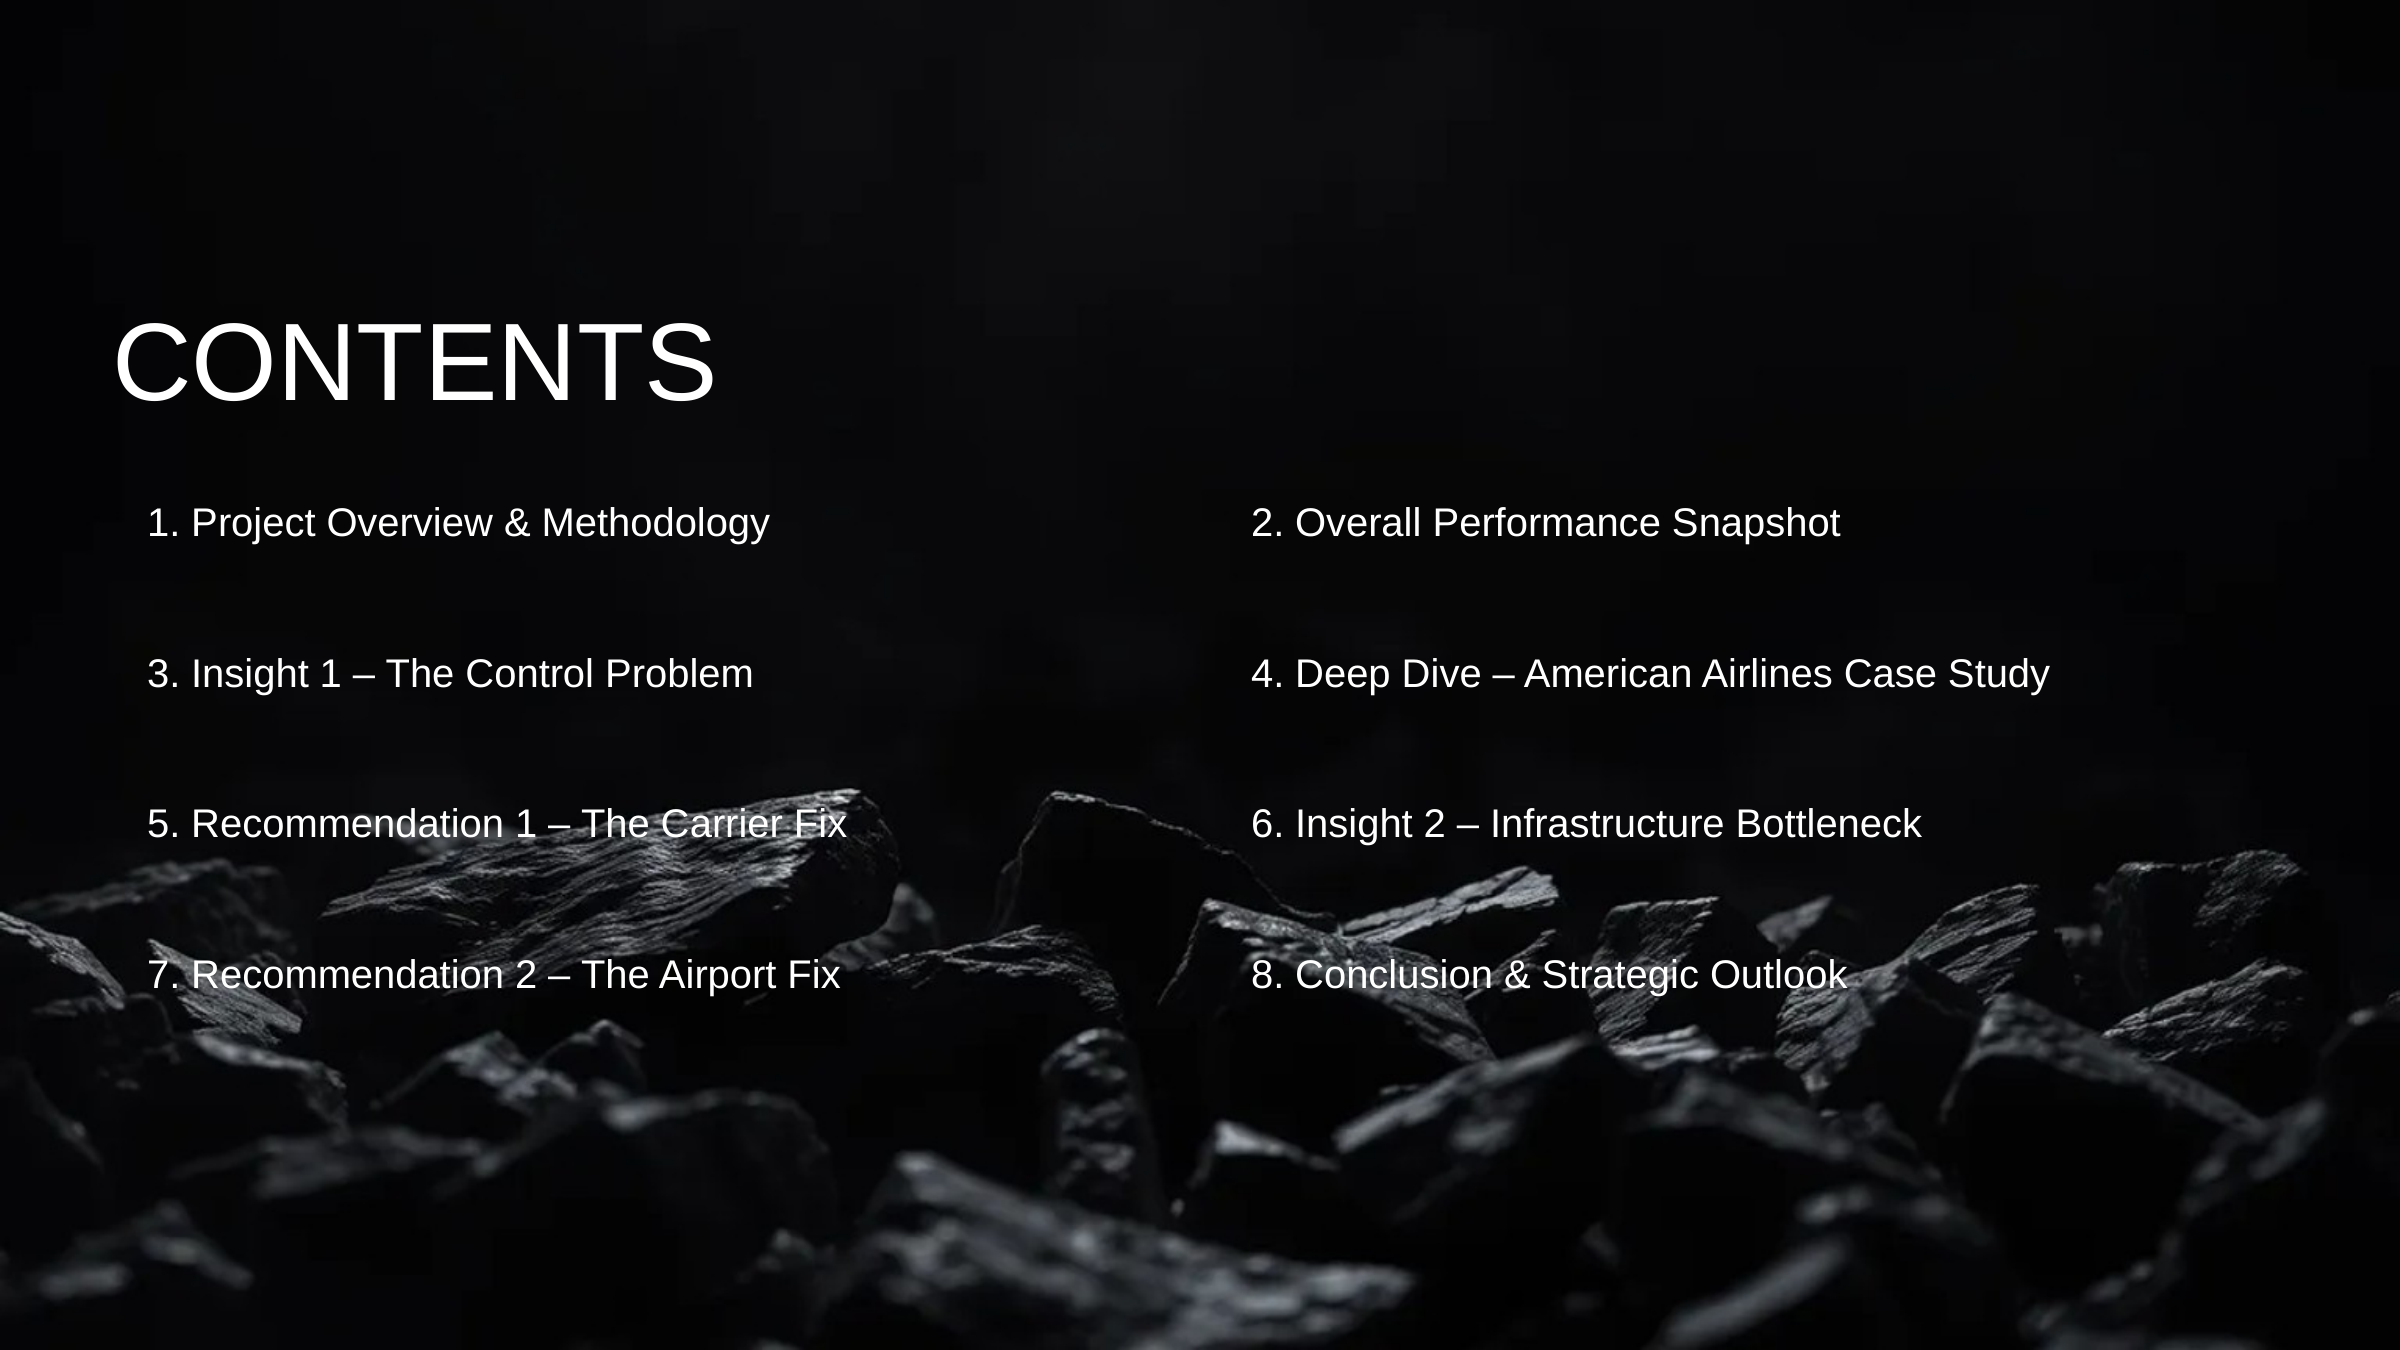

CONTENTS
1. Project Overview & Methodology
2. Overall Performance Snapshot
3. Insight 1 – The Control Problem
4. Deep Dive – American Airlines Case Study
5. Recommendation 1 – The Carrier Fix
6. Insight 2 – Infrastructure Bottleneck
7. Recommendation 2 – The Airport Fix
8. Conclusion & Strategic Outlook